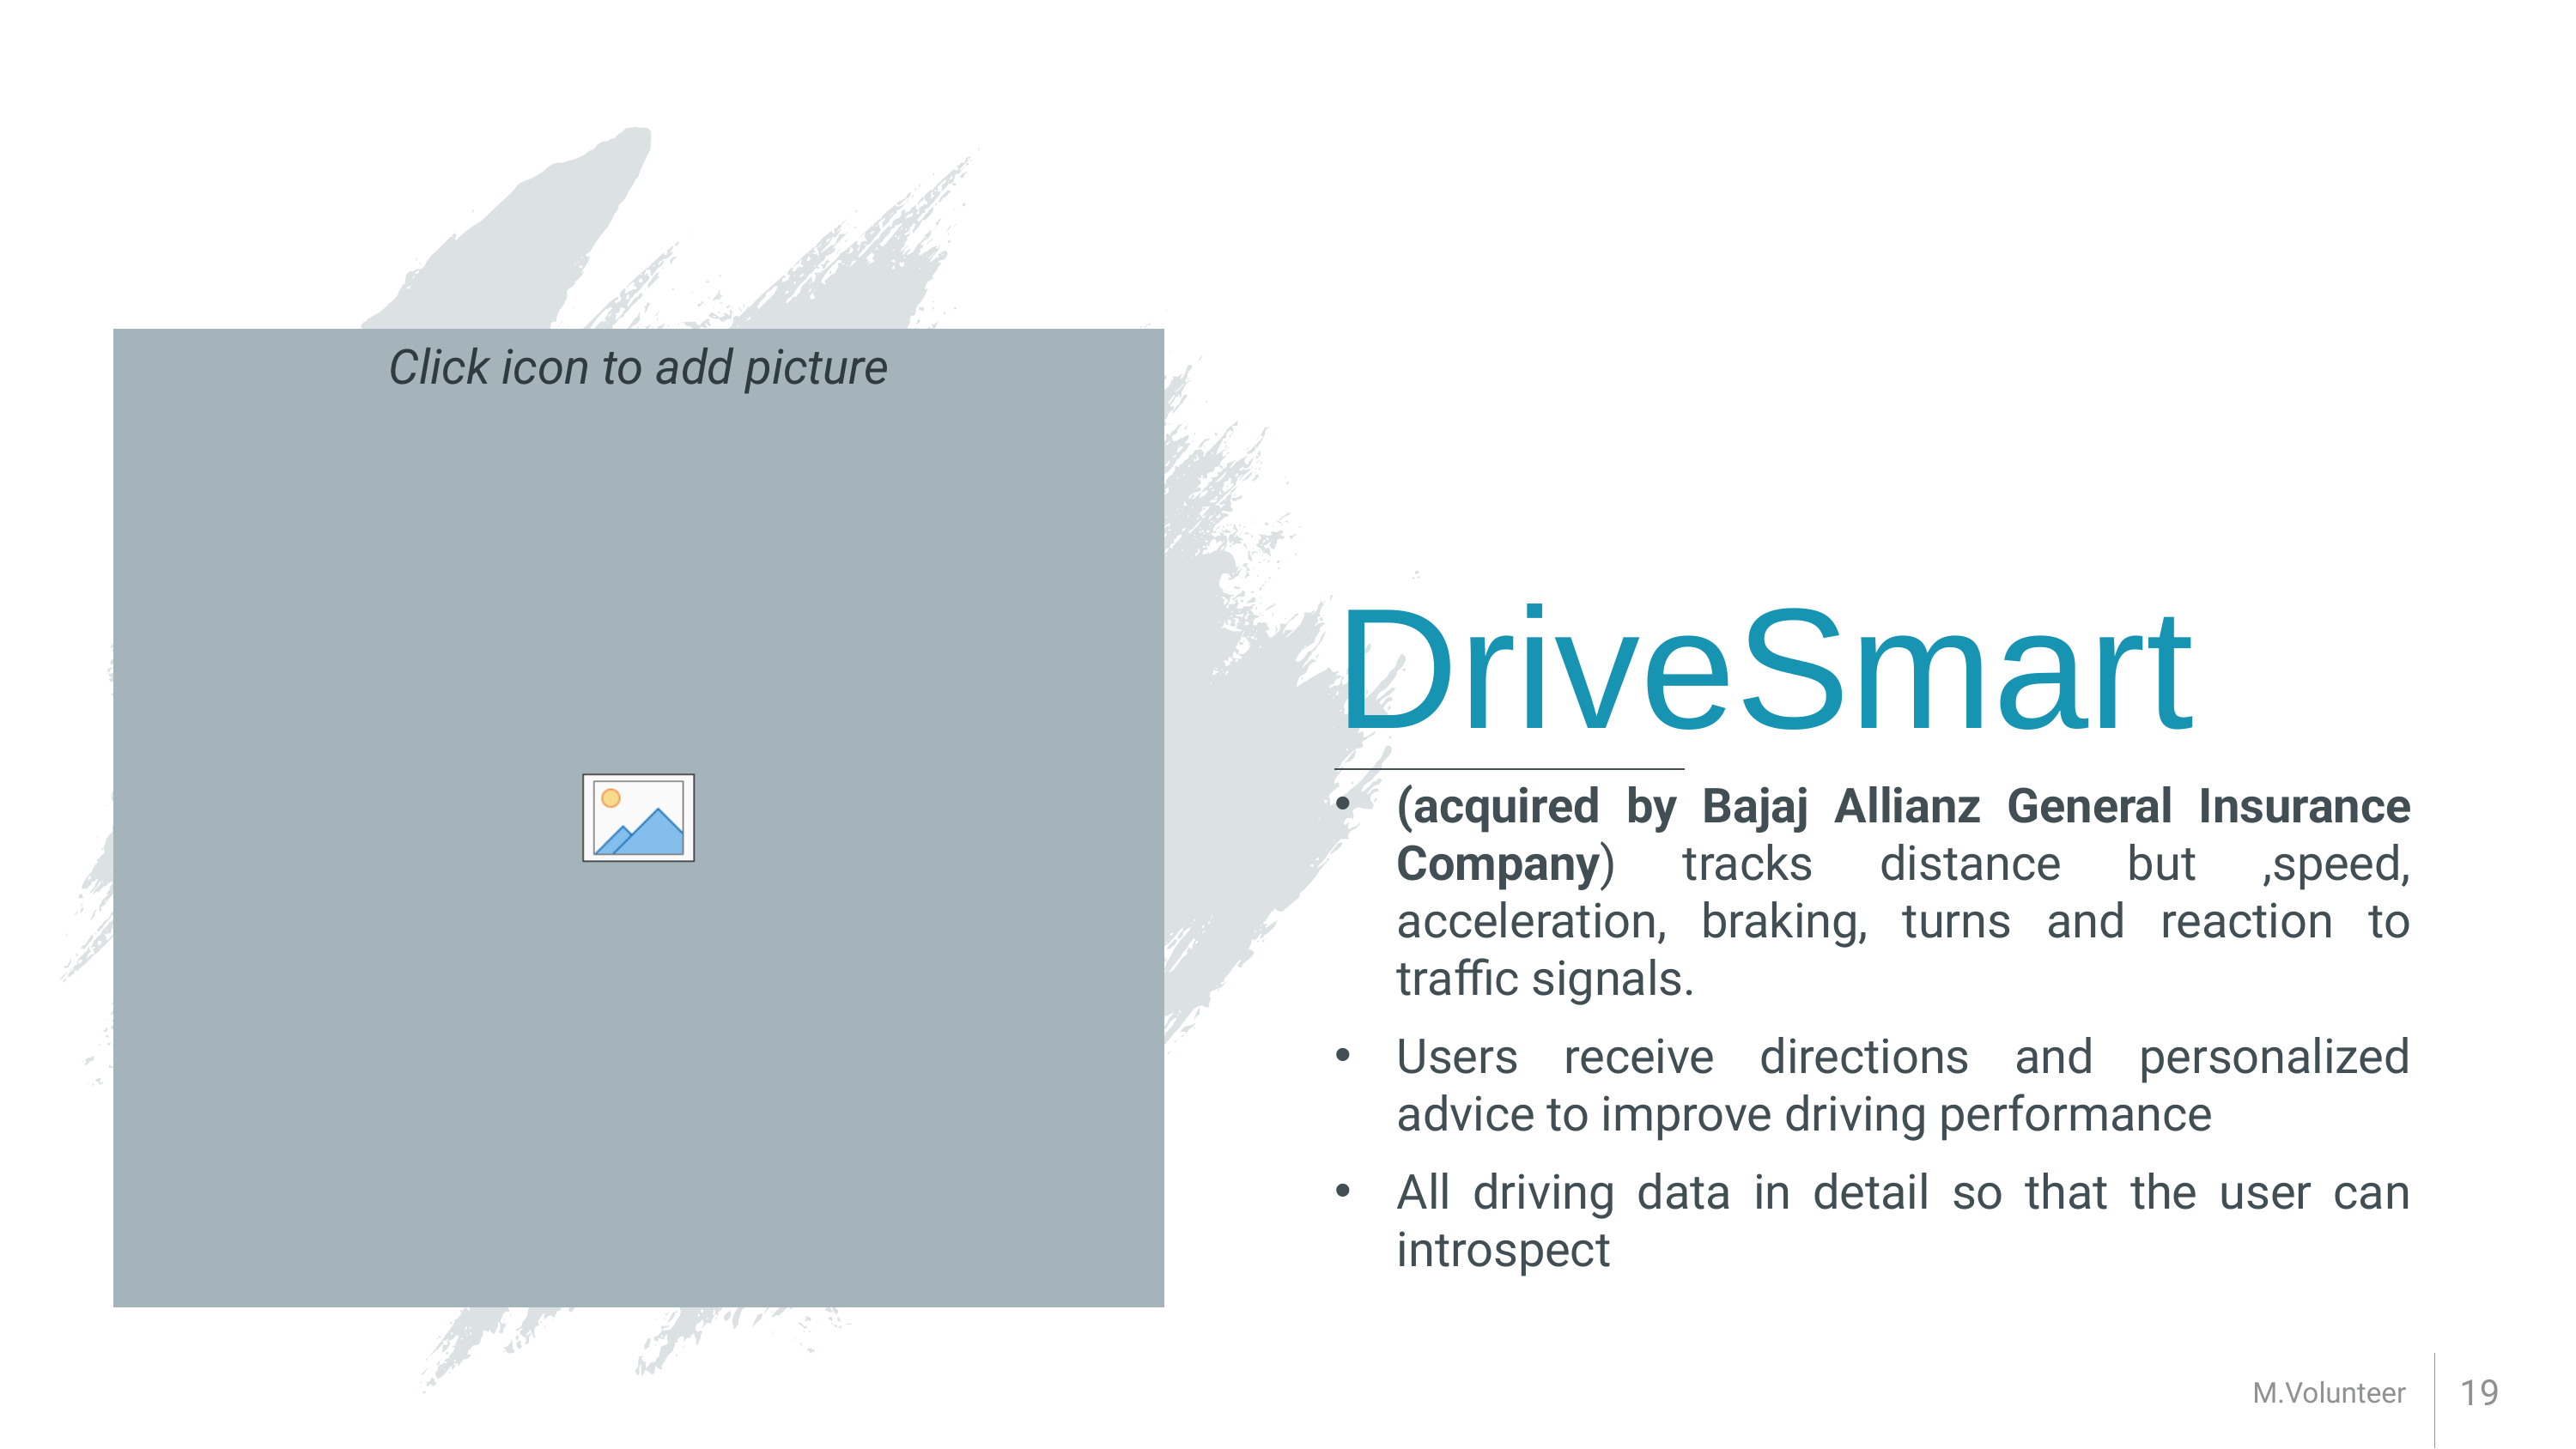

# DriveSmart
(acquired by Bajaj Allianz General Insurance Company) tracks distance but ,speed, acceleration, braking, turns and reaction to traffic signals.
Users receive directions and personalized advice to improve driving performance
All driving data in detail so that the user can introspect

19
M.Volunteer